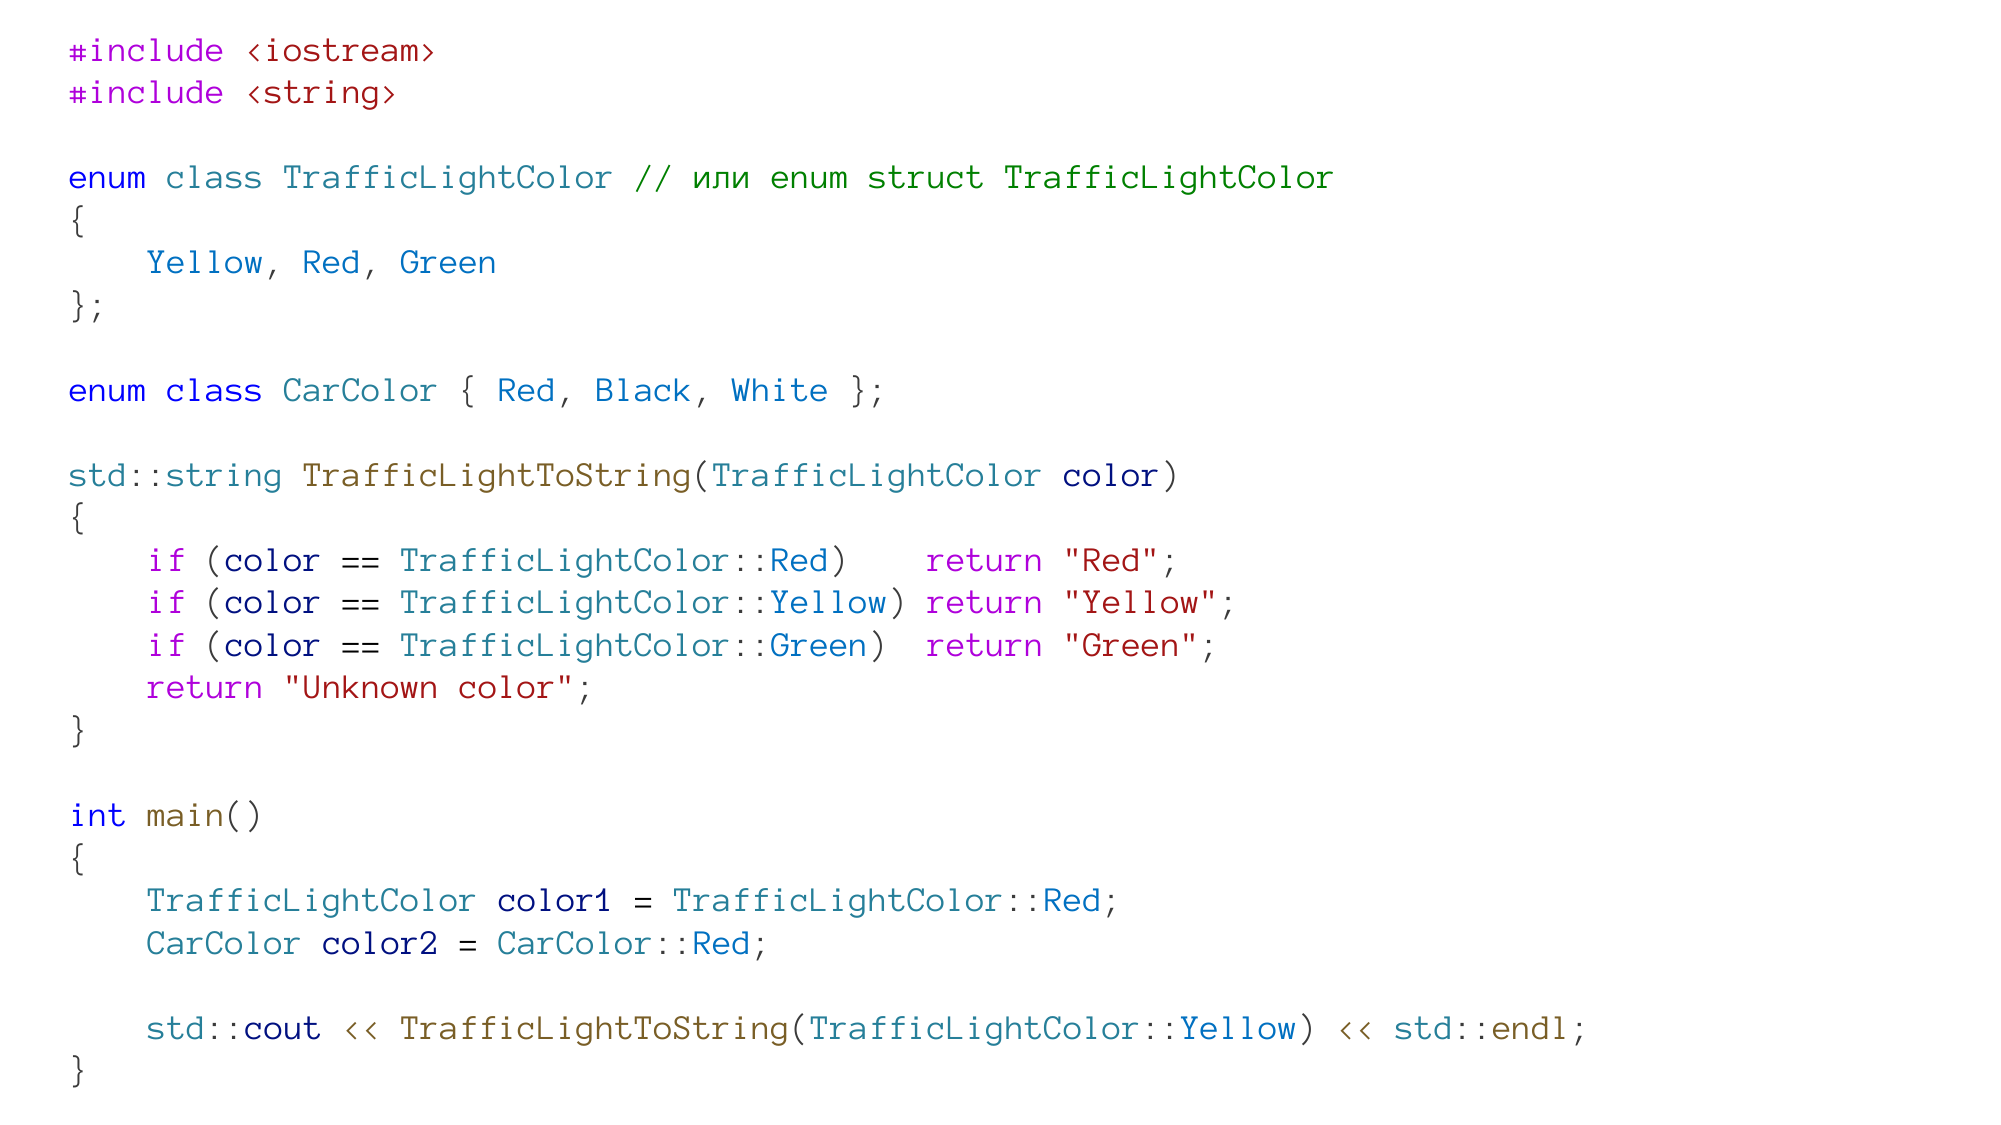

#include <iostream>
#include <string>

enum class TrafficLightColor // или enum struct TrafficLightColor
{
    Yellow, Red, Green
};
enum class CarColor { Red, Black, White };
std::string TrafficLightToString(TrafficLightColor color)
{
    if (color == TrafficLightColor::Red)    return "Red";
    if (color == TrafficLightColor::Yellow) return "Yellow";
    if (color == TrafficLightColor::Green)  return "Green";
    return "Unknown color";
}
int main()
{
    TrafficLightColor color1 = TrafficLightColor::Red;
    CarColor color2 = CarColor::Red;
    std::cout << TrafficLightToString(TrafficLightColor::Yellow) << std::endl;
}